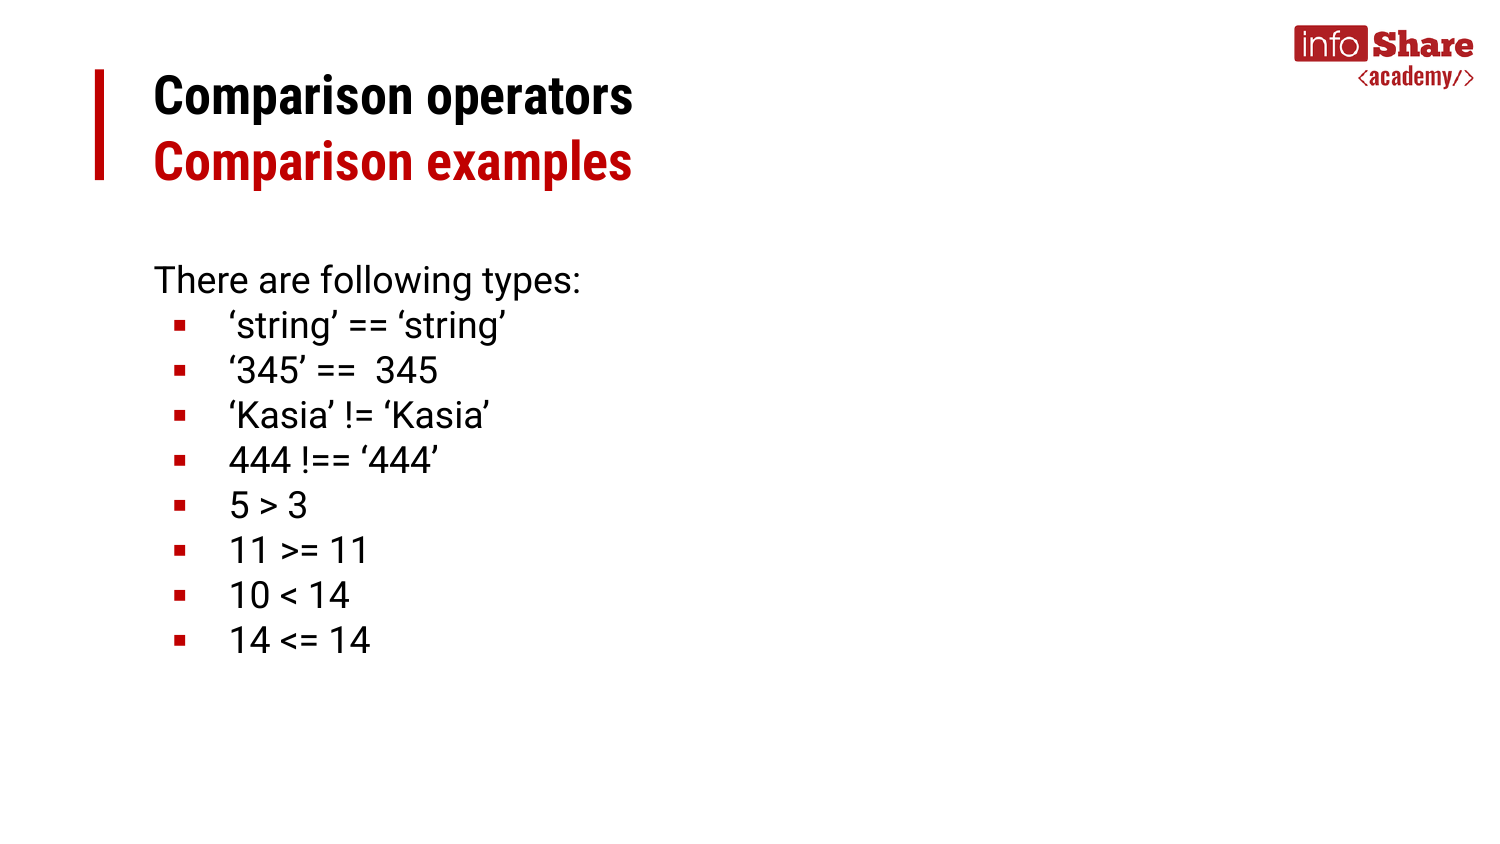

# Comparison operators
Comparison examples
There are following types:
‘string’ == ‘string’
‘345’ ==  345
‘Kasia’ != ‘Kasia’
444 !== ‘444’
5 > 3
11 >= 11
10 < 14
14 <= 14